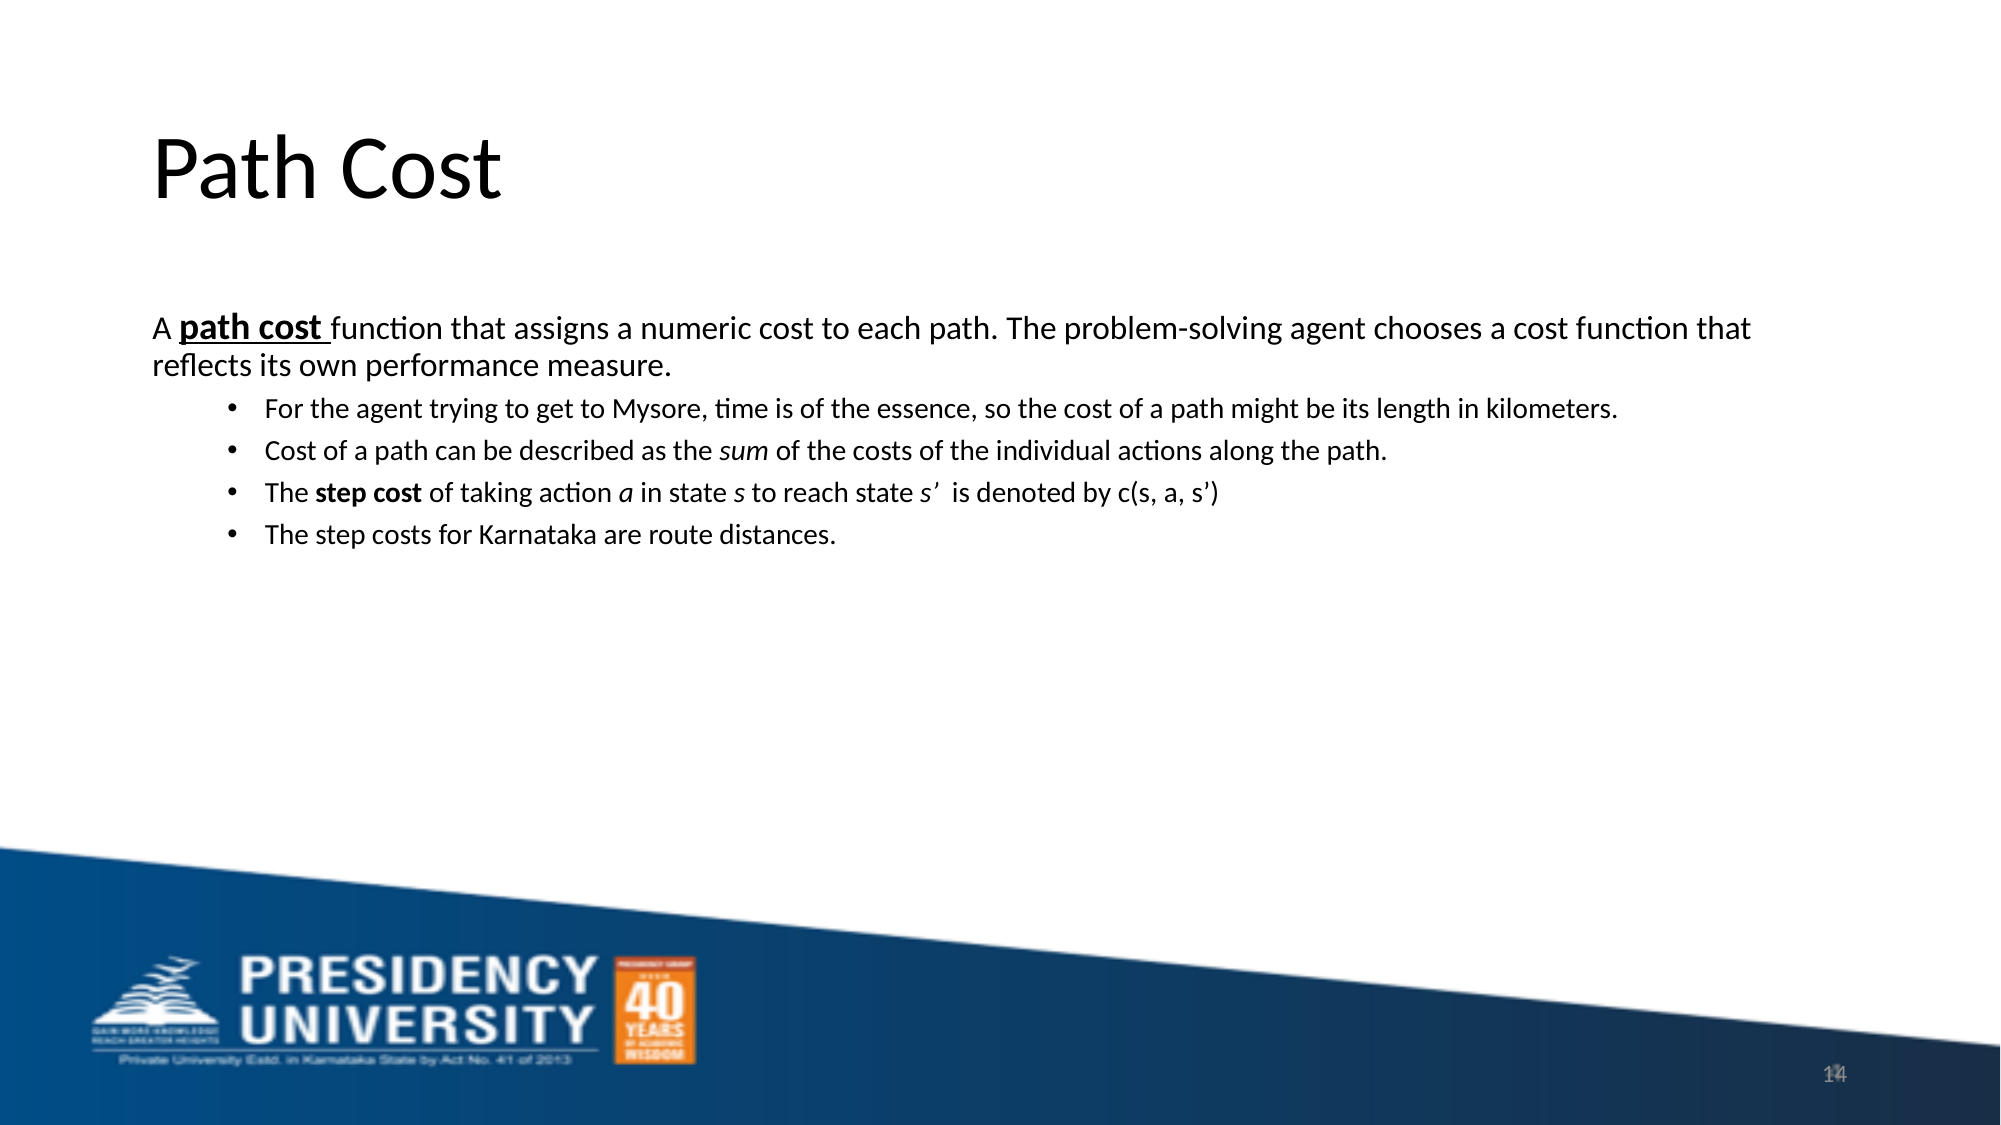

# Path Cost
A path cost function that assigns a numeric cost to each path. The problem-solving agent chooses a cost function that reflects its own performance measure.
For the agent trying to get to Mysore, time is of the essence, so the cost of a path might be its length in kilometers.
Cost of a path can be described as the sum of the costs of the individual actions along the path.
The step cost of taking action a in state s to reach state s’  is denoted by c(s, a, s’)
The step costs for Karnataka are route distances.
14